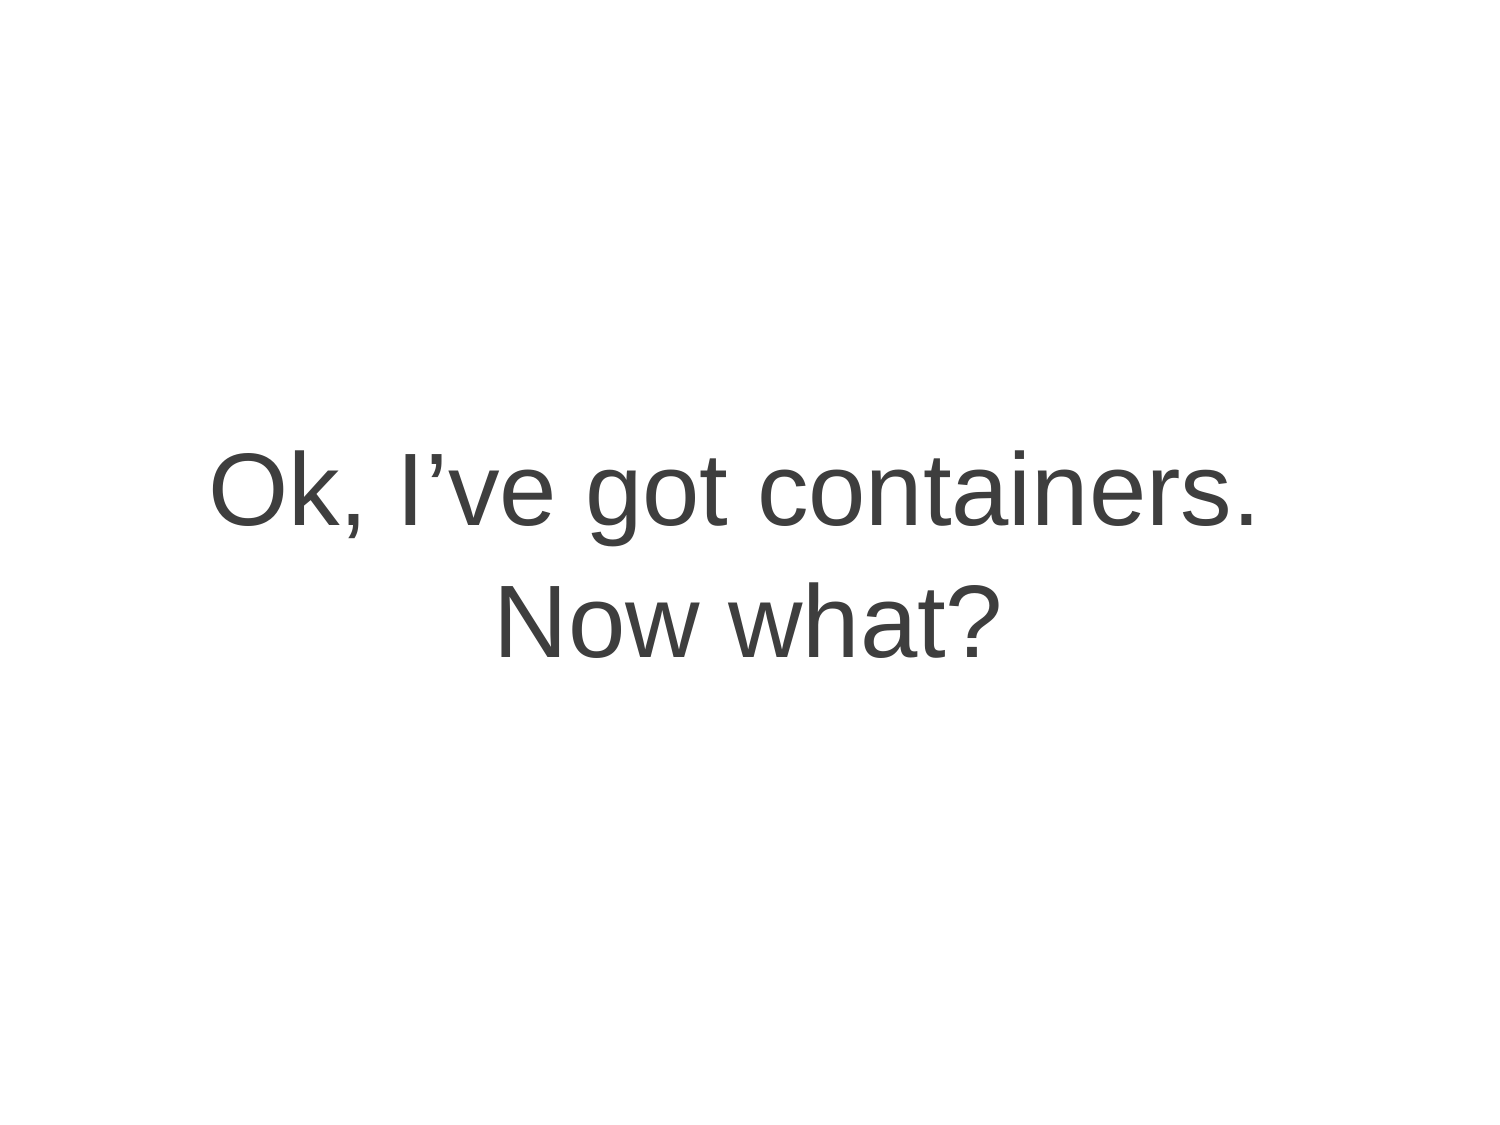

#
Ok, I’ve got containers.
Now what?